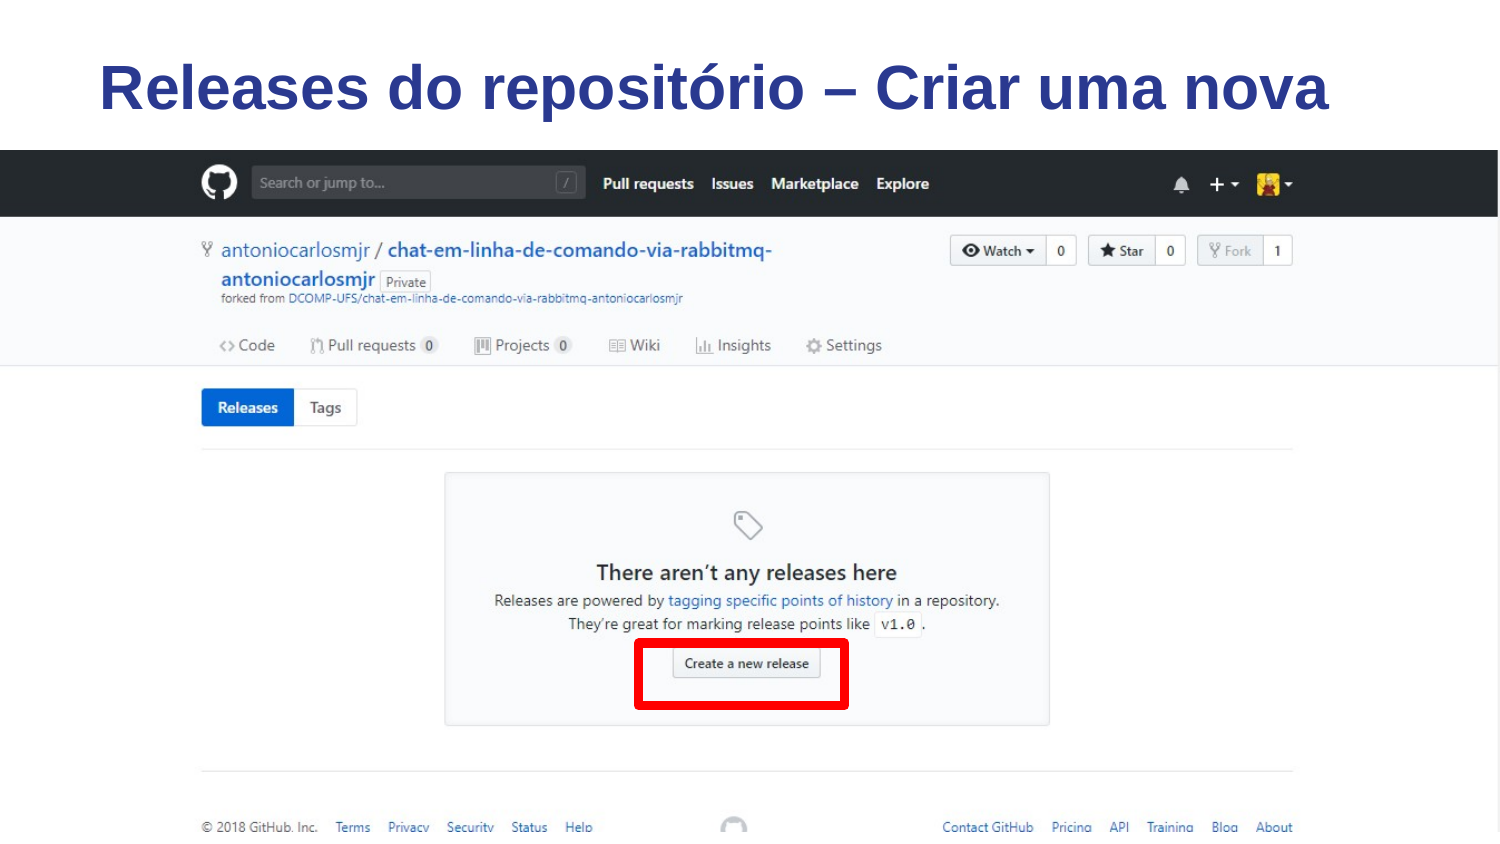

# Releases do repositório – Criar uma nova